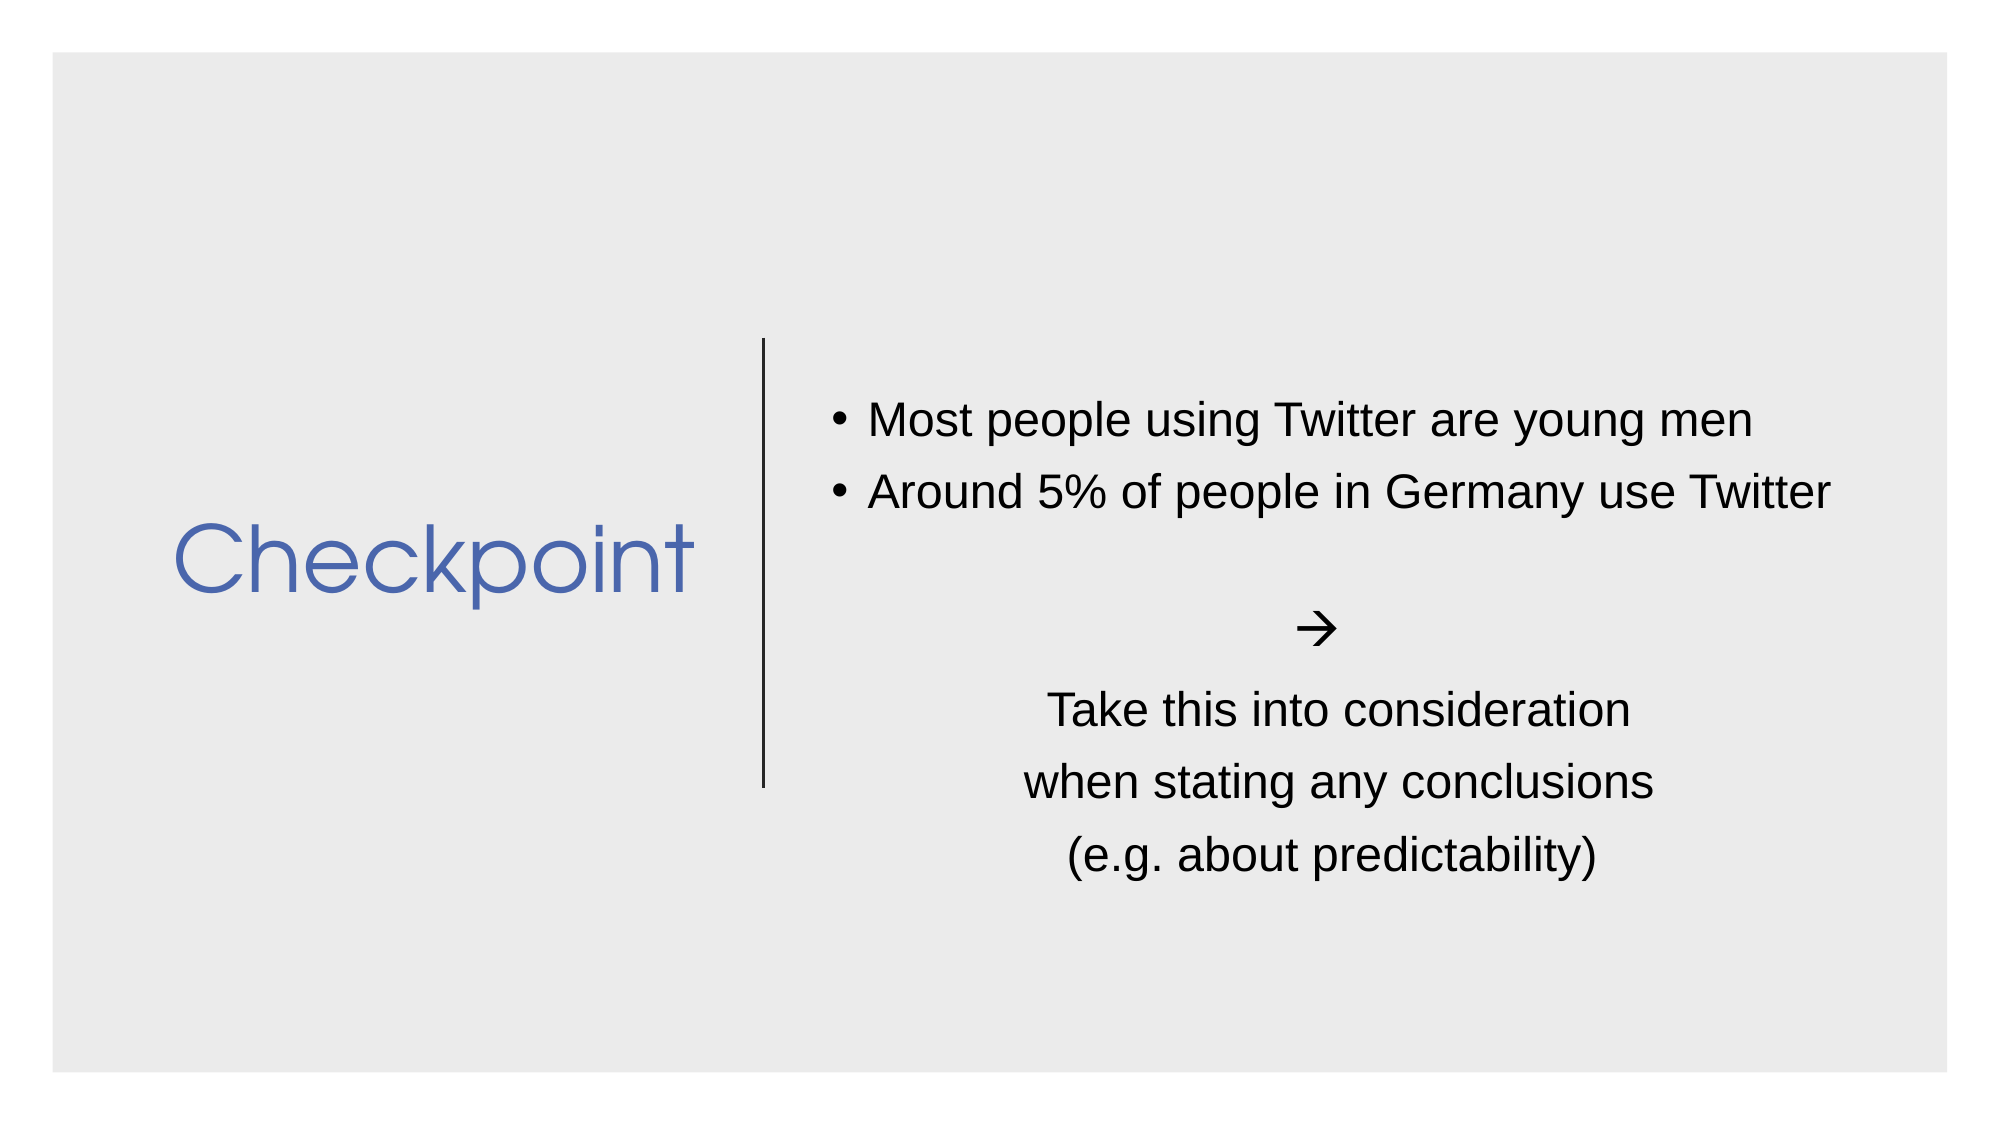

# Checkpoint

Most people using Twitter are young men
Around 5% of people in Germany use Twitter

Take this into consideration
when stating any conclusions
(e.g. about predictability)